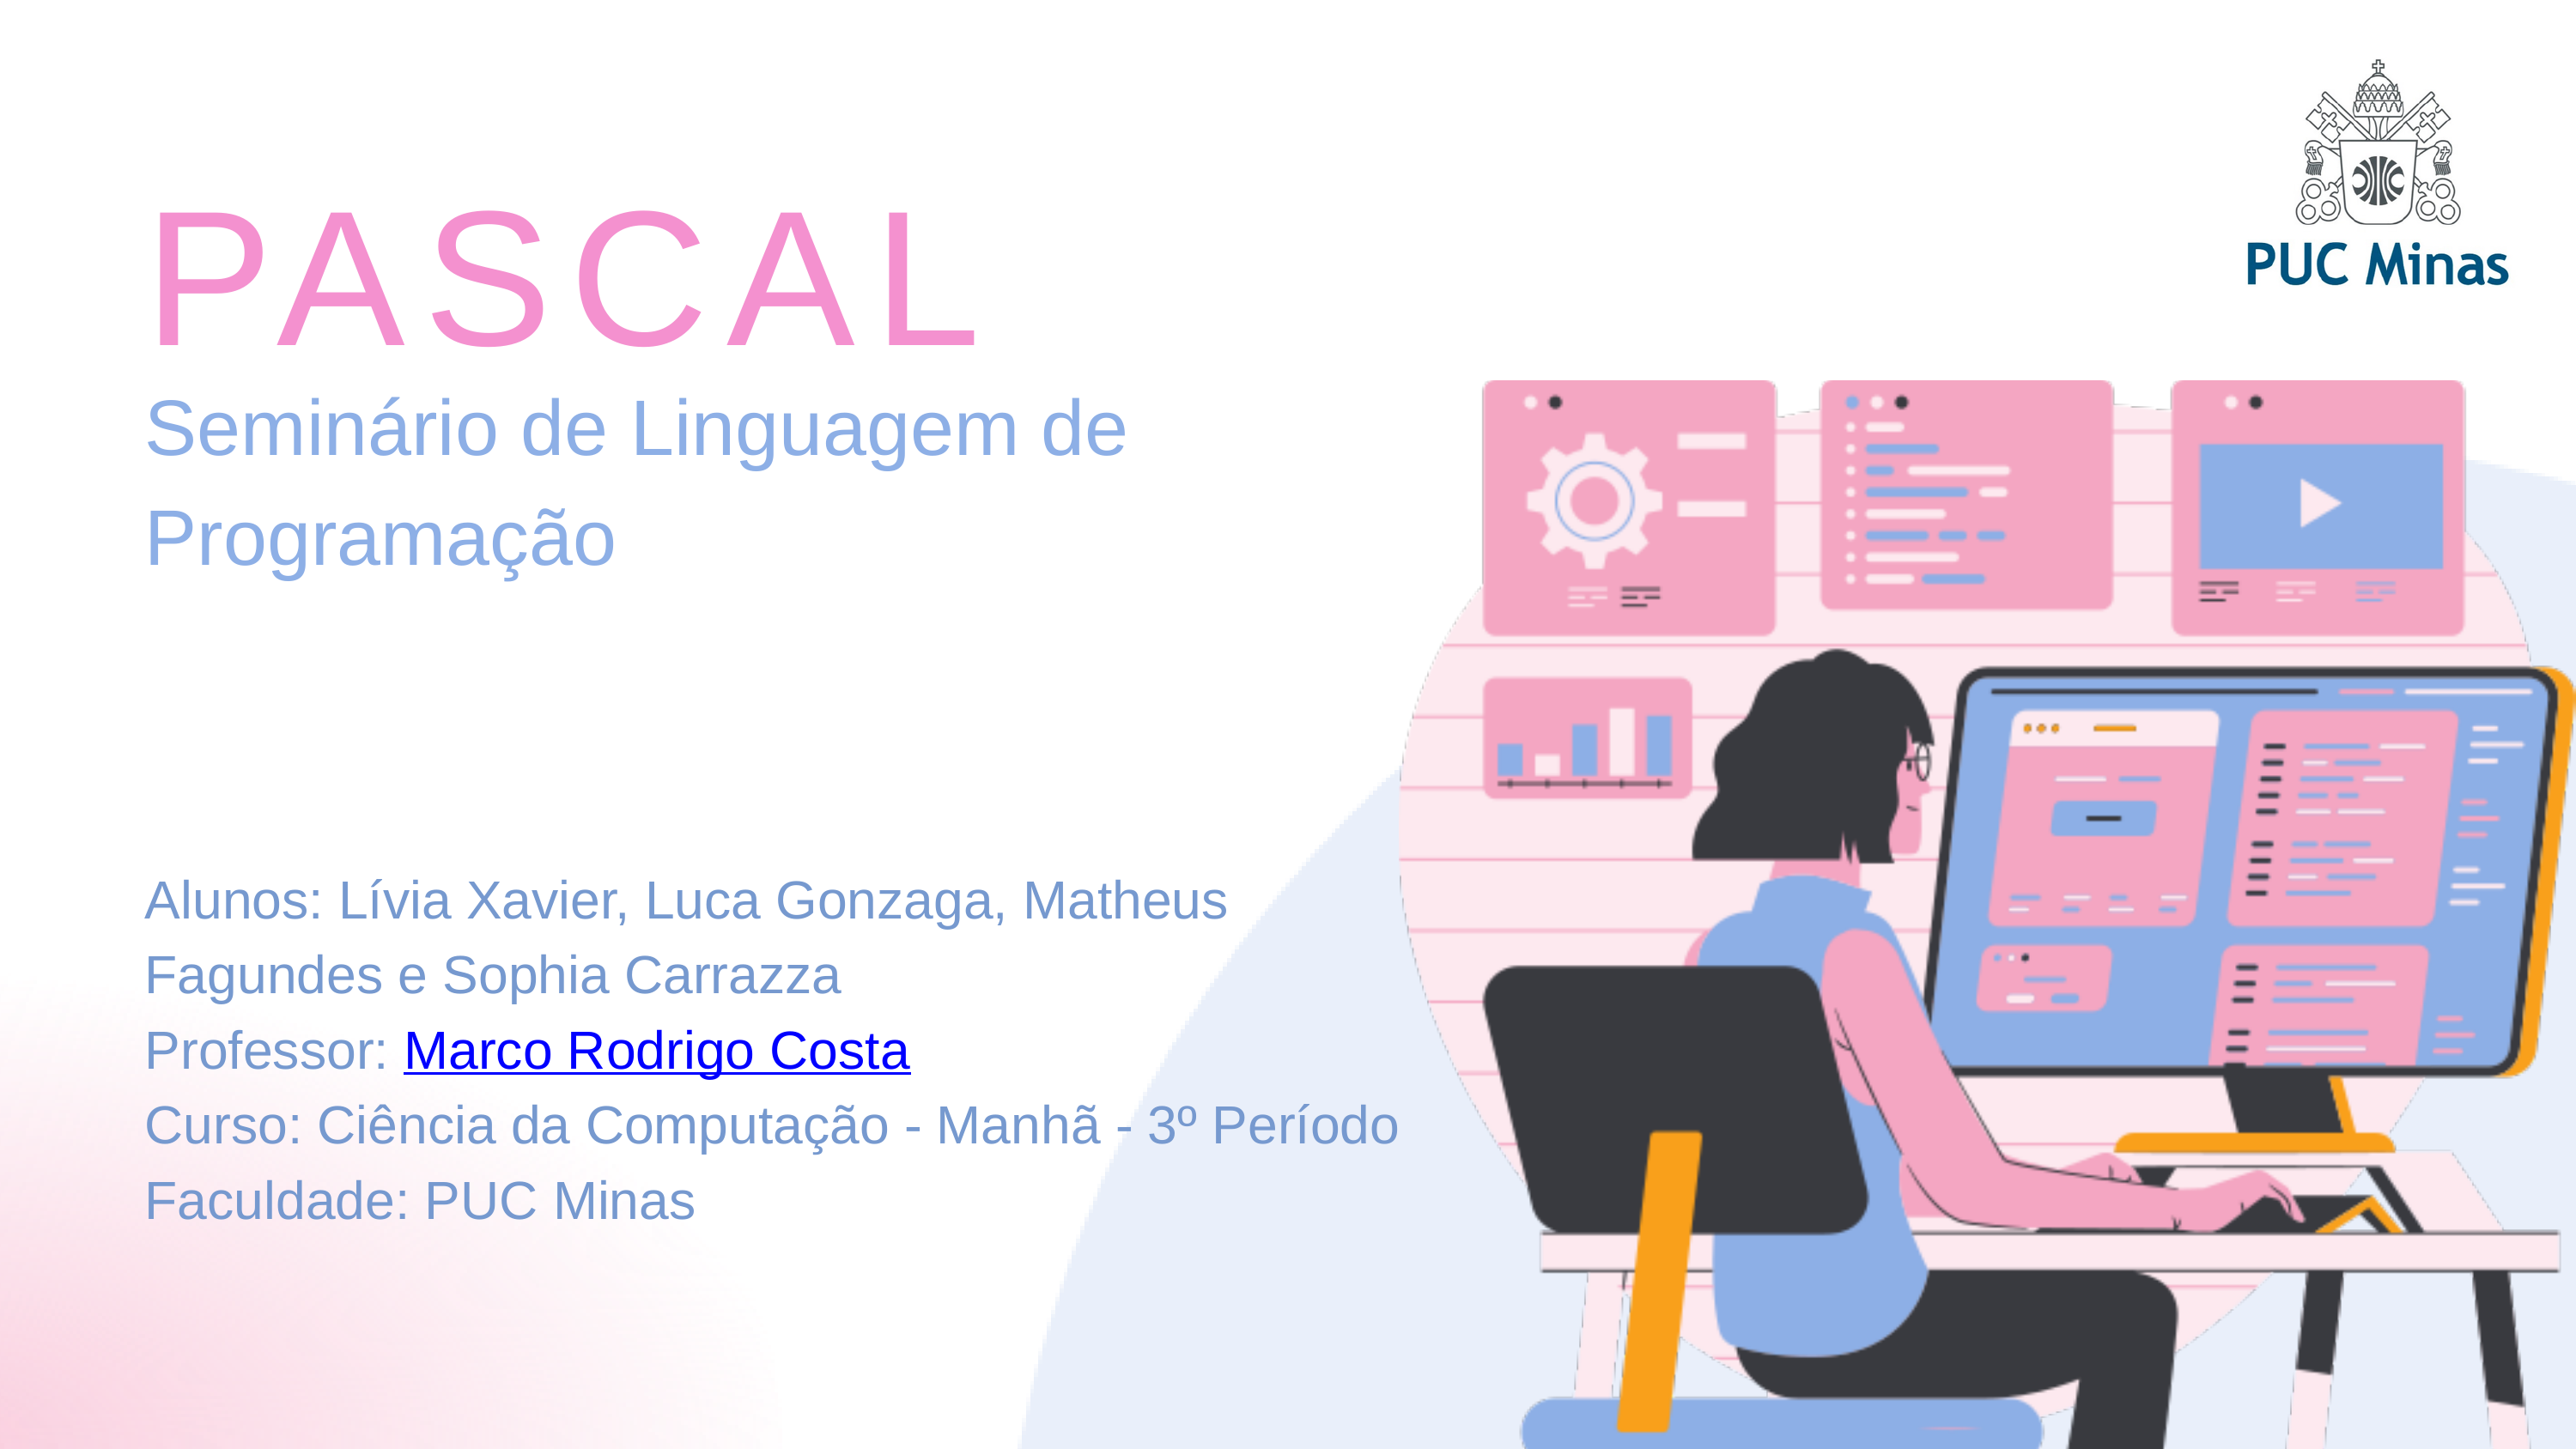

PASCAL
Seminário de Linguagem de Programação

Alunos: Lívia Xavier, Luca Gonzaga, Matheus Fagundes e Sophia Carrazza
Professor: Marco Rodrigo Costa
Curso: Ciência da Computação - Manhã - 3º Período
Faculdade: PUC Minas